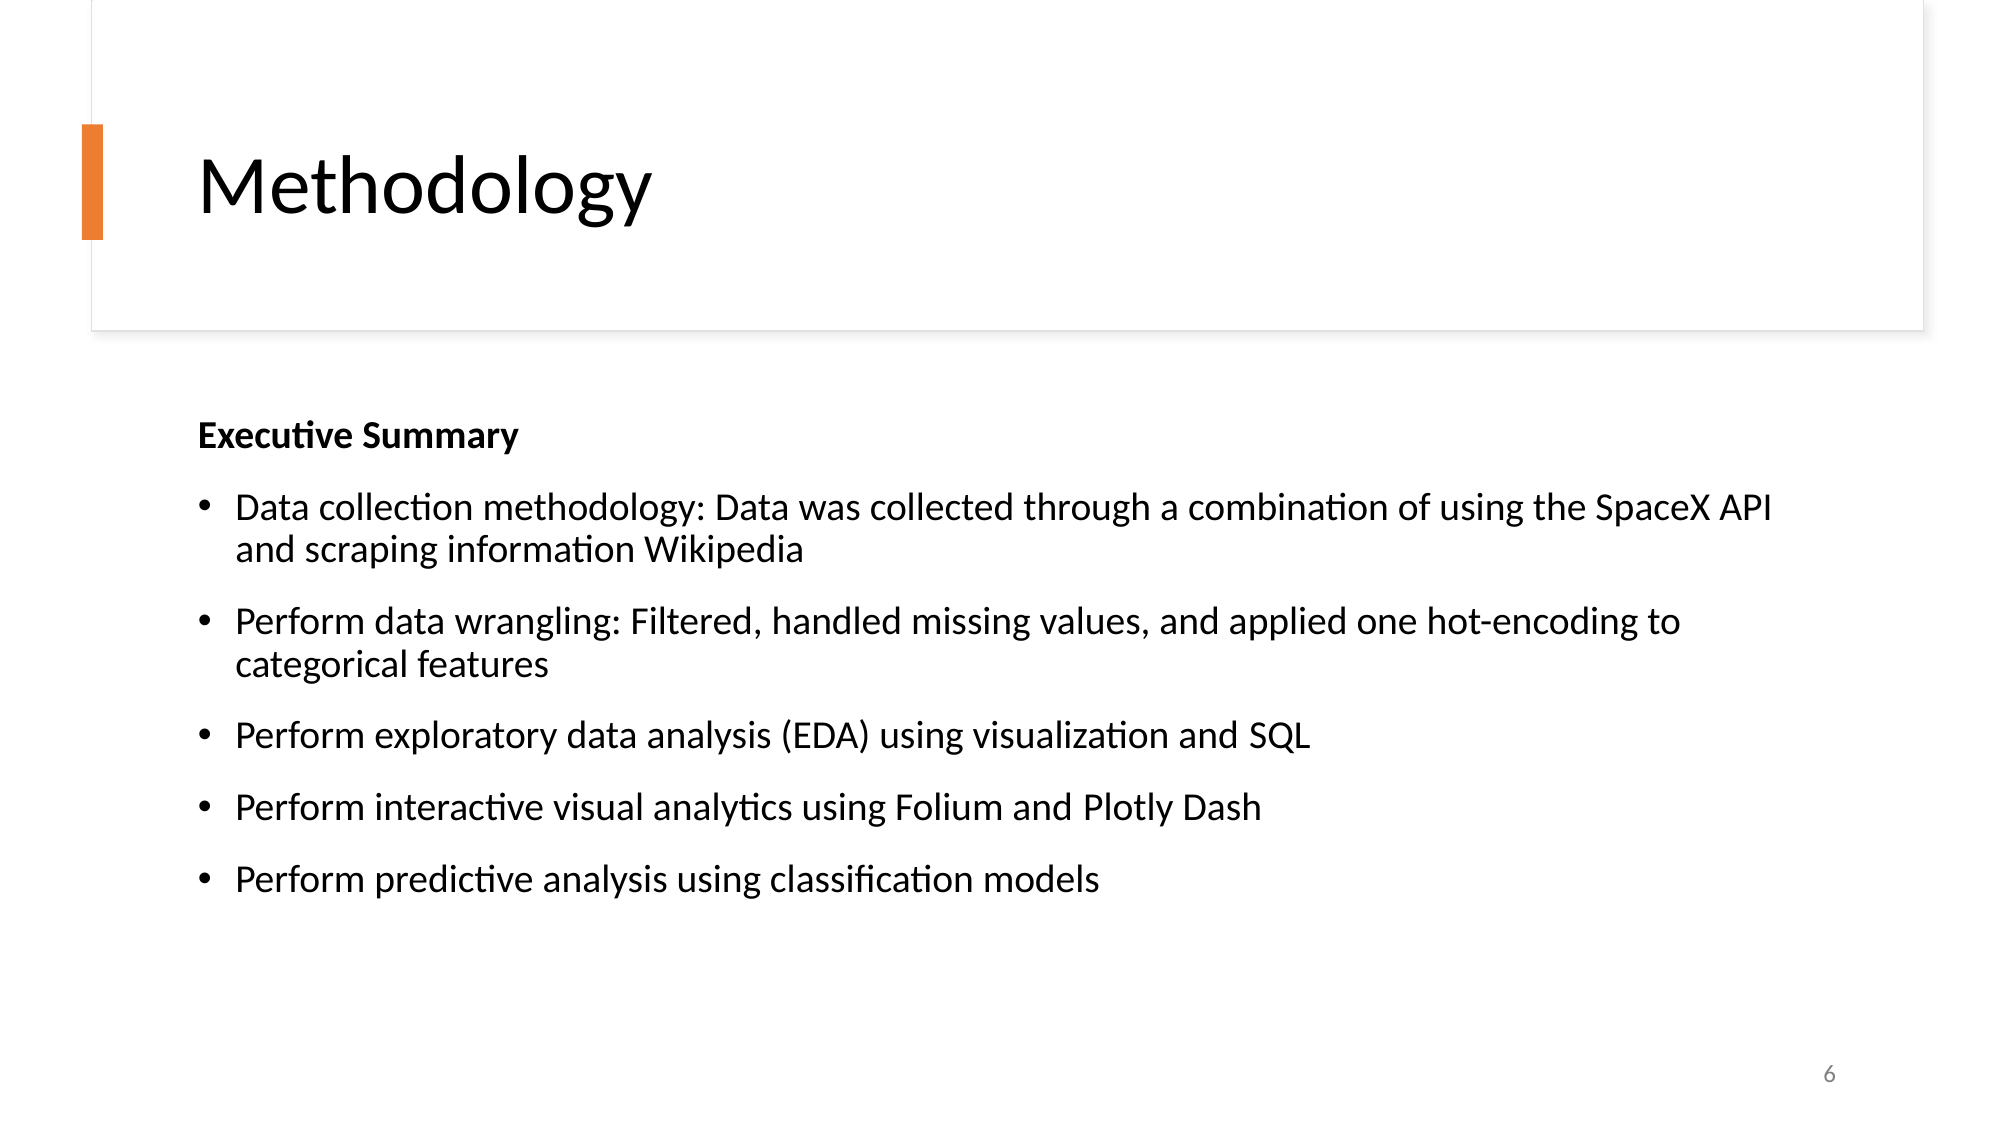

Methodology

Executive Summary
Data collection methodology: Data was collected through a combination of using the SpaceX API and scraping information Wikipedia
Perform data wrangling: Filtered, handled missing values, and applied one hot-encoding to categorical features
Perform exploratory data analysis (EDA) using visualization and SQL
Perform interactive visual analytics using Folium and Plotly Dash
Perform predictive analysis using classification models

6